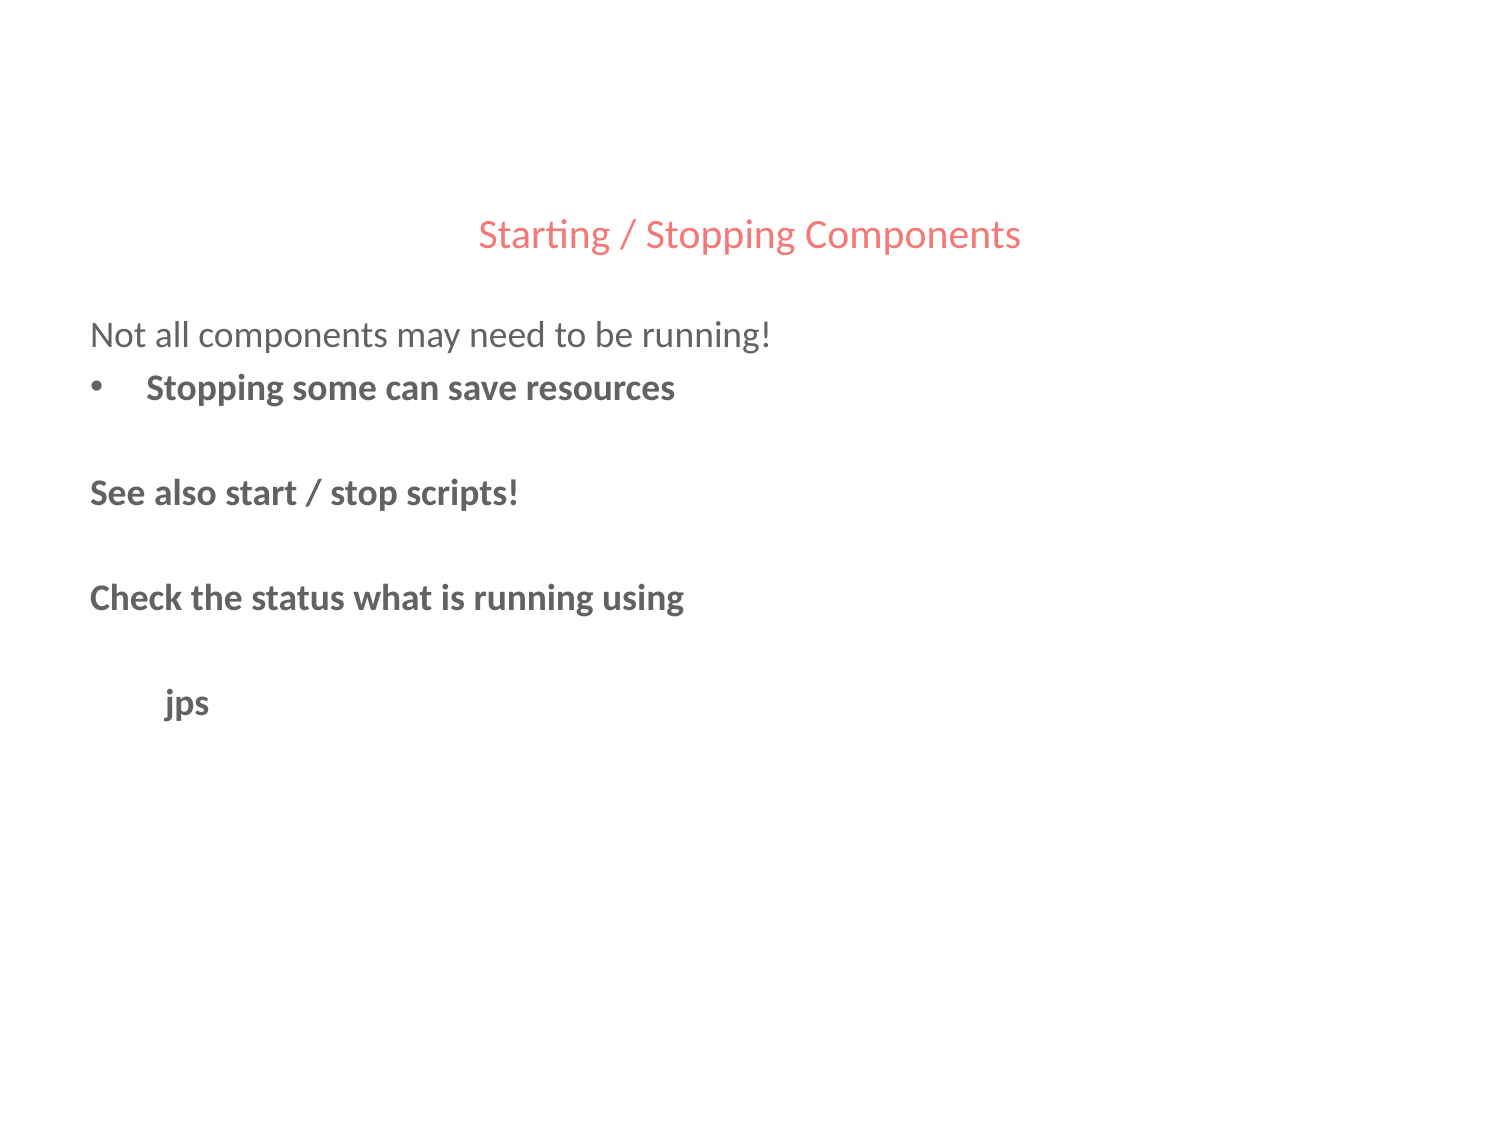

# Starting / Stopping Components
Not all components may need to be running!
Stopping some can save resources

See also start / stop scripts!

Check the status what is running using

jps